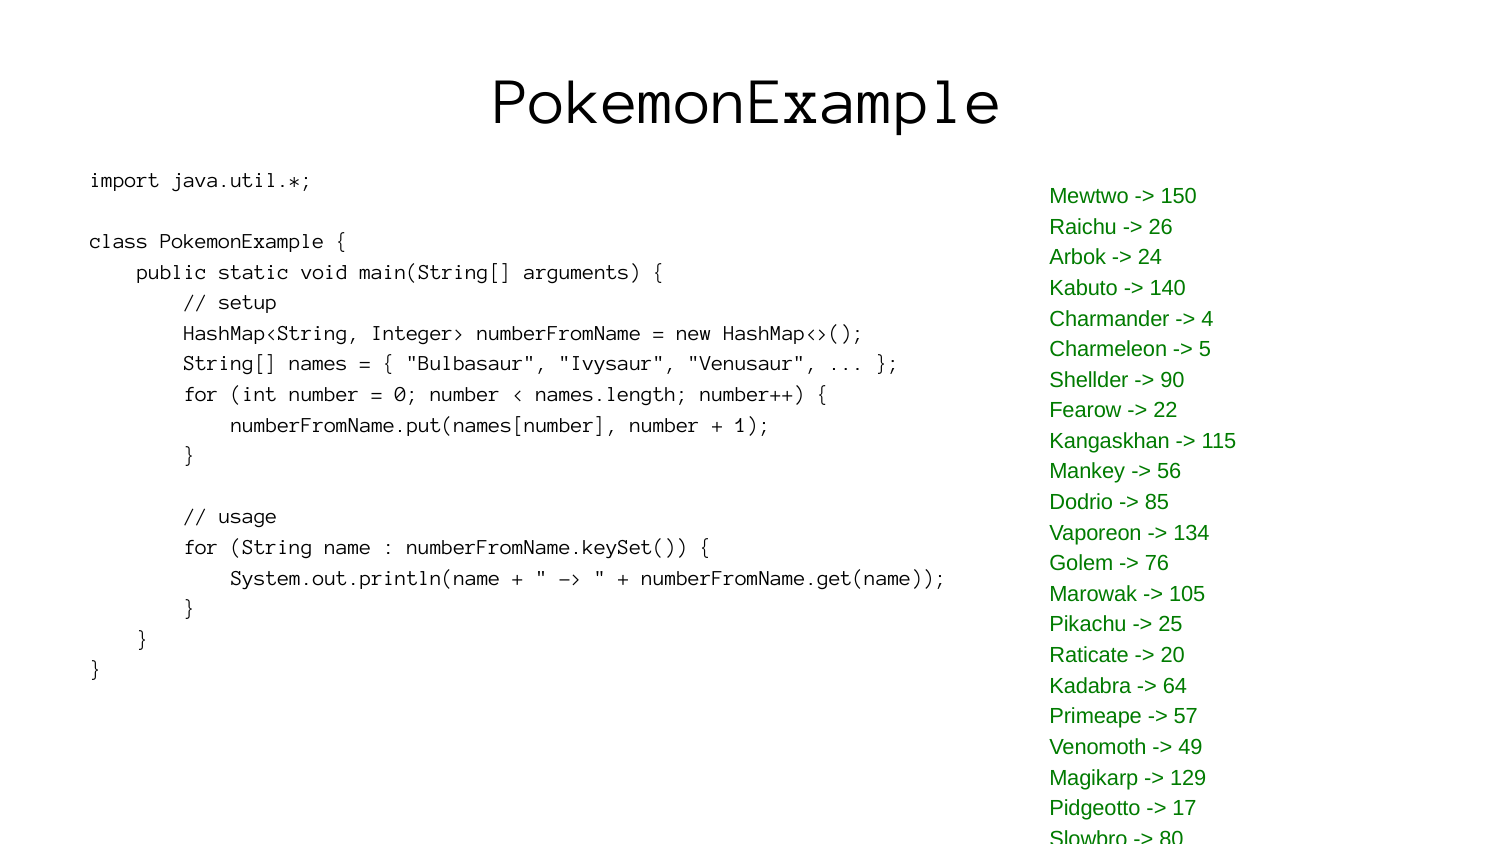

# PokemonExample
import java.util.*;

class PokemonExample {
    public static void main(String[] arguments) {
        // setup
        HashMap<String, Integer> numberFromName = new HashMap<>();
        String[] names = { "Bulbasaur", "Ivysaur", "Venusaur", ... };
        for (int number = 0; number < names.length; number++) {
            numberFromName.put(names[number], number + 1);
        }

        // usage
        for (String name : numberFromName.keySet()) {
            System.out.println(name + " -> " + numberFromName.get(name));
        }
    }
}
Mewtwo -> 150
Raichu -> 26
Arbok -> 24
Kabuto -> 140
Charmander -> 4
Charmeleon -> 5
Shellder -> 90
Fearow -> 22
Kangaskhan -> 115
Mankey -> 56
Dodrio -> 85
Vaporeon -> 134
Golem -> 76
Marowak -> 105
Pikachu -> 25
Raticate -> 20
Kadabra -> 64
Primeape -> 57
Venomoth -> 49
Magikarp -> 129
Pidgeotto -> 17
Slowbro -> 80
Gastly -> 92
Magneton -> 82
Jolteon -> 135
Metapod -> 11
Diglett -> 50
Eevee -> 133
Caterpie -> 10
Goldeen -> 118
Abra -> 63
Blastoise -> 9
Magnemite -> 81
Pinsir -> 127
Machoke -> 67
Graveler -> 75
Meowth -> 52
Staryu -> 120
Gengar -> 94
Moltres -> 146
Dragonite -> 149
Golbat -> 42
Persian -> 53
Dugtrio -> 51
Onix -> 95
Hypno -> 97
Machop -> 66
Victreebel -> 71
Krabby -> 98
Jynx -> 124
Seadra -> 117
Rhydon -> 112
Jigglypuff -> 39
Machamp -> 68
Psyduck -> 54
Rapidash -> 78
Pidgey -> 16
Horsea -> 116
Poliwrath -> 62
Omastar -> 139
Clefairy -> 35
Exeggutor -> 103
Farfetch'd -> 83
Clefable -> 36
Oddish -> 43
Weedle -> 13
Gloom -> 44
Vileplume -> 45
Vulpix -> 37
Slowpoke -> 79
Lickitung -> 108
Golduck -> 55
Tentacruel -> 73
Weezing -> 110
Zapdos -> 145
Doduo -> 84
Haunter -> 93
Poliwhirl -> 61
Squirtle -> 7
Omanyte -> 138
Wigglytuff -> 40
Arcanine -> 59
Hitmonlee -> 106
Kabutops -> 141
Sandshrew -> 27
Venusaur -> 3
Kakuna -> 14
Tangela -> 114
Ekans -> 23
Wartortle -> 8
Venonat -> 48
Muk -> 89
Articuno -> 144
Electrode -> 101
Electabuzz -> 125
Cubone -> 104
Nidoran♀ -> 29
Magmar -> 126
Nidoran♂ -> 32
Dewgong -> 87
Tauros -> 128
Mr. Mime -> 122
Koffing -> 109
Starmie -> 121
Bulbasaur -> 1
Gyarados -> 130
Nidoqueen -> 31
Seel -> 86
Mew -> 151
Alakazam -> 65
Nidoking -> 34
Drowzee -> 96
Seaking -> 119
Rattata -> 19
Sandslash -> 28
Tentacool -> 72
Grimer -> 88
Ponyta -> 77
Exeggcute -> 102
Ditto -> 132
Flareon -> 136
Growlithe -> 58
Beedrill -> 15
Nidorina -> 30
Ivysaur -> 2
Cloyster -> 91
Kingler -> 99
Nidorino -> 33
Scyther -> 123
Dratini -> 147
Spearow -> 21
Charizard -> 6
Hitmonchan -> 107
Paras -> 46
Aerodactyl -> 142
Parasect -> 47
Butterfree -> 12
Snorlax -> 143
Weepinbell -> 70
Zubat -> 41
Chansey -> 113
Lapras -> 131
Voltorb -> 100
Dragonair -> 148
Ninetales -> 38
Bellsprout -> 69
Rhyhorn -> 111
Porygon -> 137
Geodude -> 74
Pidgeot -> 18
Poliwag -> 60